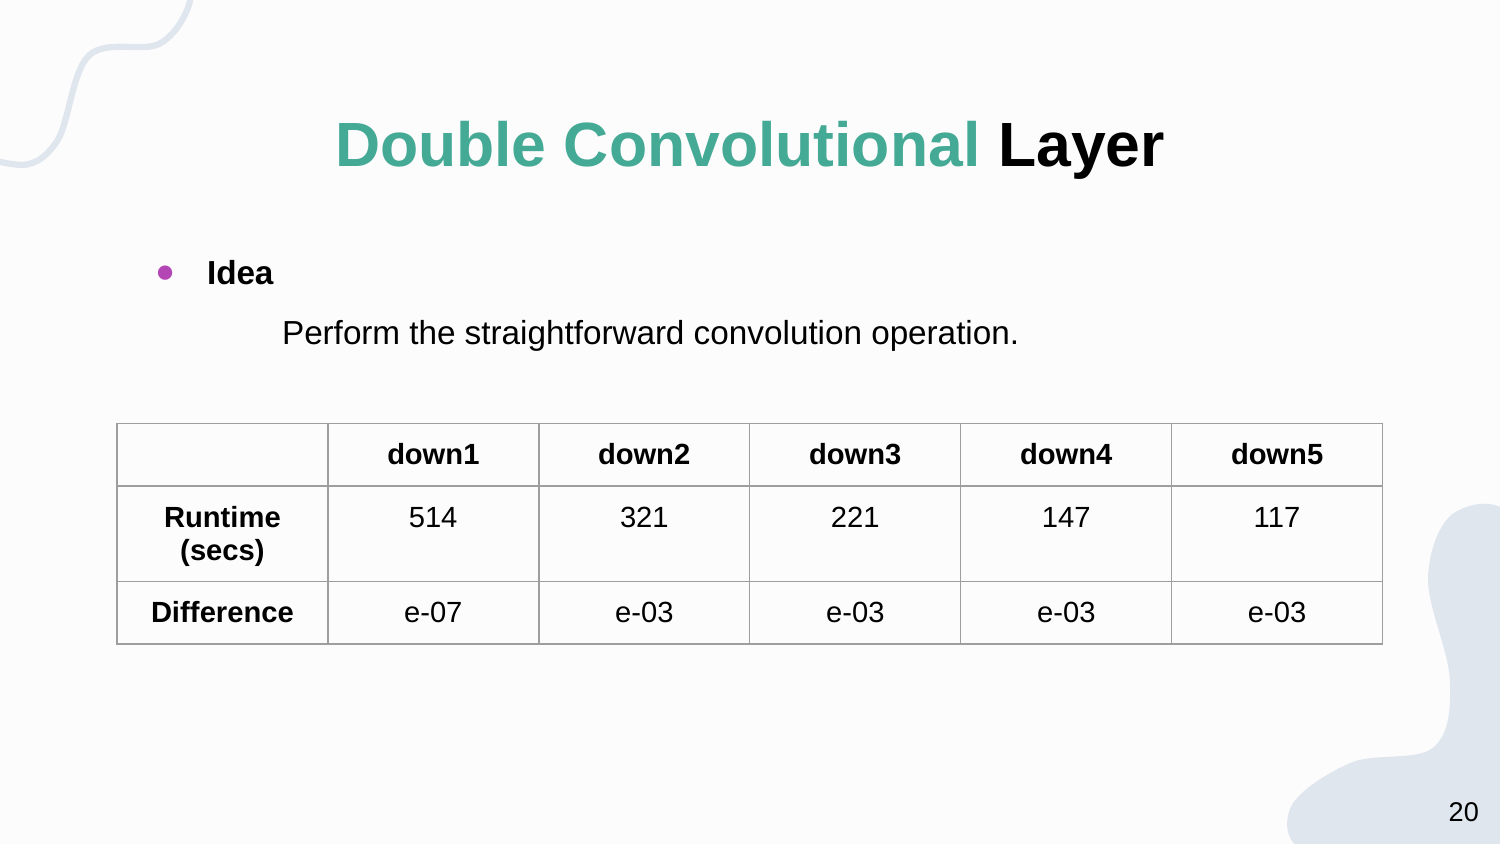

# Double Convolutional Layer
Idea
	Perform the straightforward convolution operation.

|  | down1 | down2 | down3 | down4 | down5 |
| --- | --- | --- | --- | --- | --- |
| Runtime (secs) | 514 | 321 | 221 | 147 | 117 |
| Difference | e-07 | e-03 | e-03 | e-03 | e-03 |
20